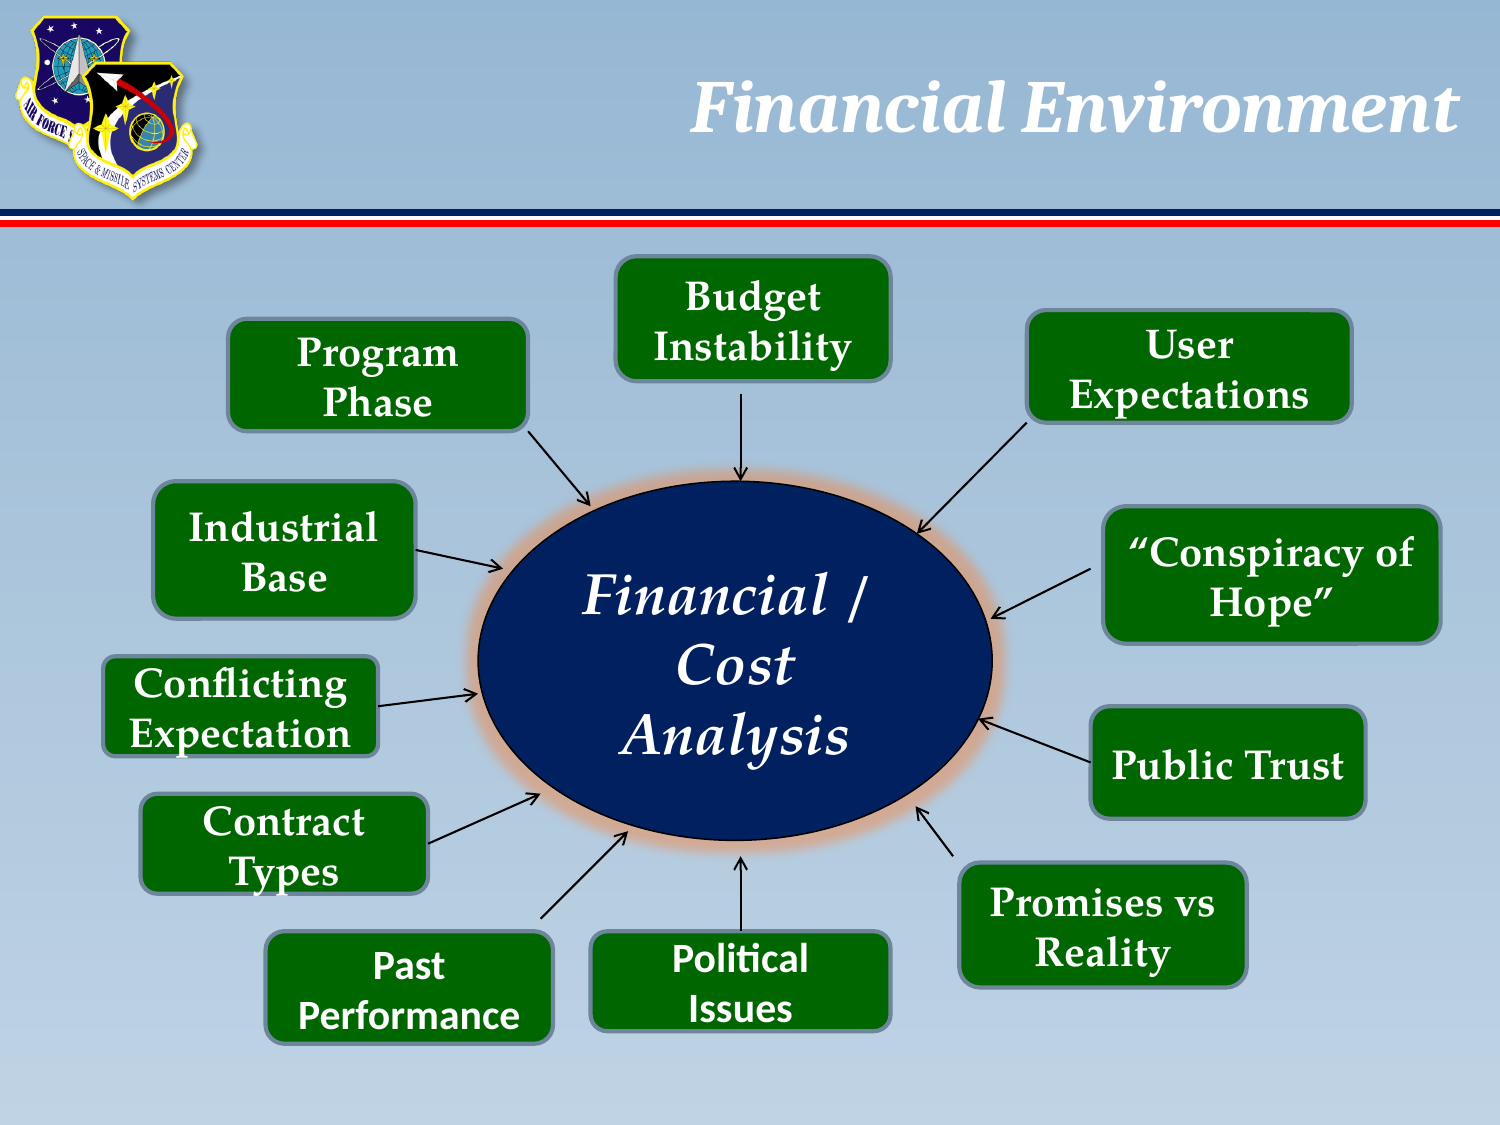

# Financial Environment
Budget Instability
User Expectations
Program Phase
Industrial
Base
Financial /
Cost
Analysis
“Conspiracy of Hope”
Conflicting Expectation
Public Trust
Contract Types
Promises vs Reality
Past Performance
Political
Issues